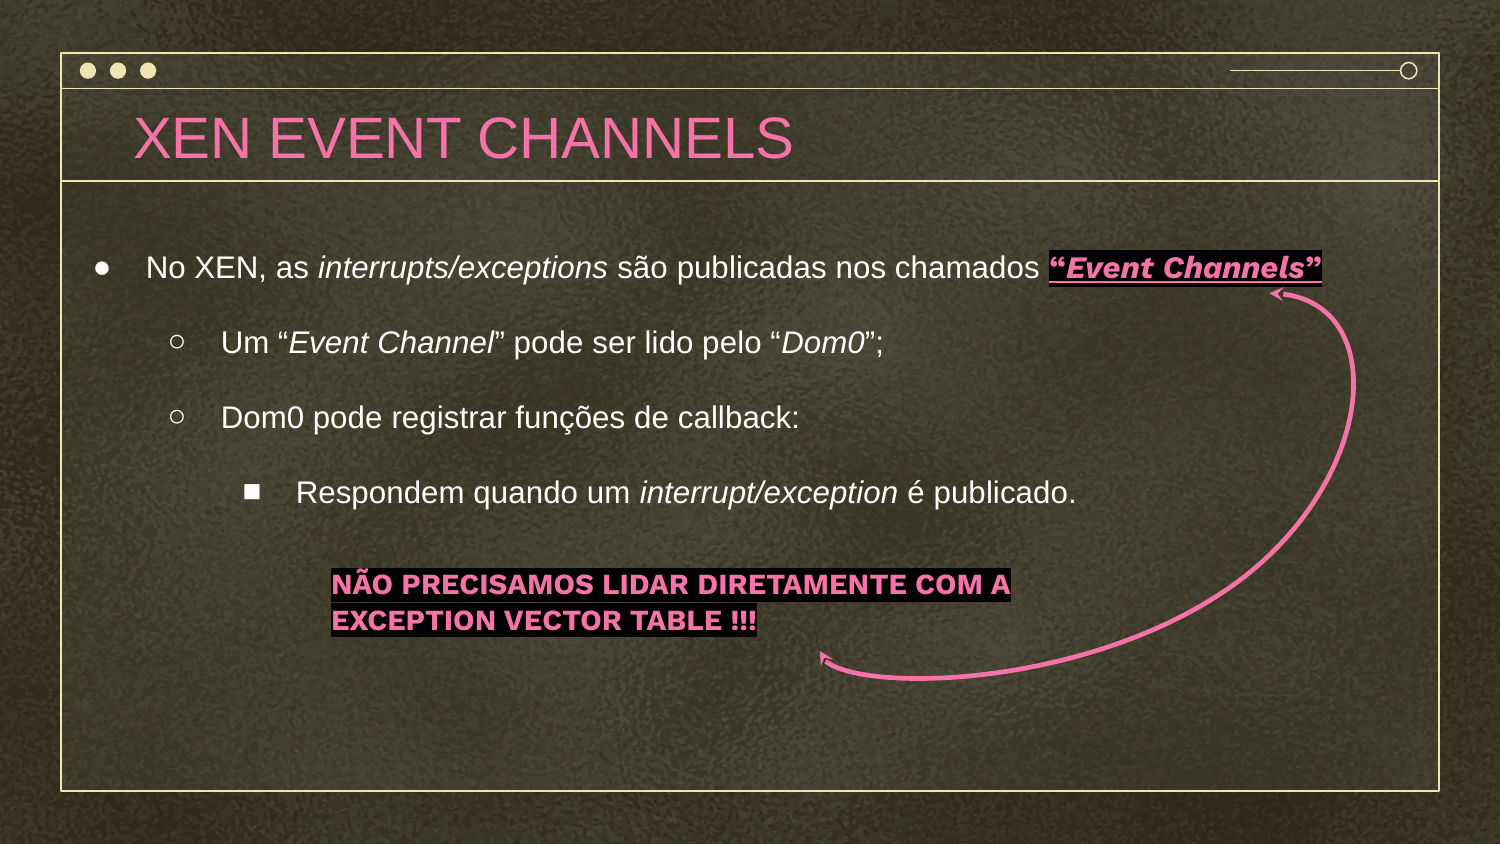

# XEN EVENT CHANNELS
No XEN, as interrupts/exceptions são publicadas nos chamados “Event Channels”

Um “Event Channel” pode ser lido pelo “Dom0”;

Dom0 pode registrar funções de callback:

Respondem quando um interrupt/exception é publicado.
NÃO PRECISAMOS LIDAR DIRETAMENTE COM A
EXCEPTION VECTOR TABLE !!!